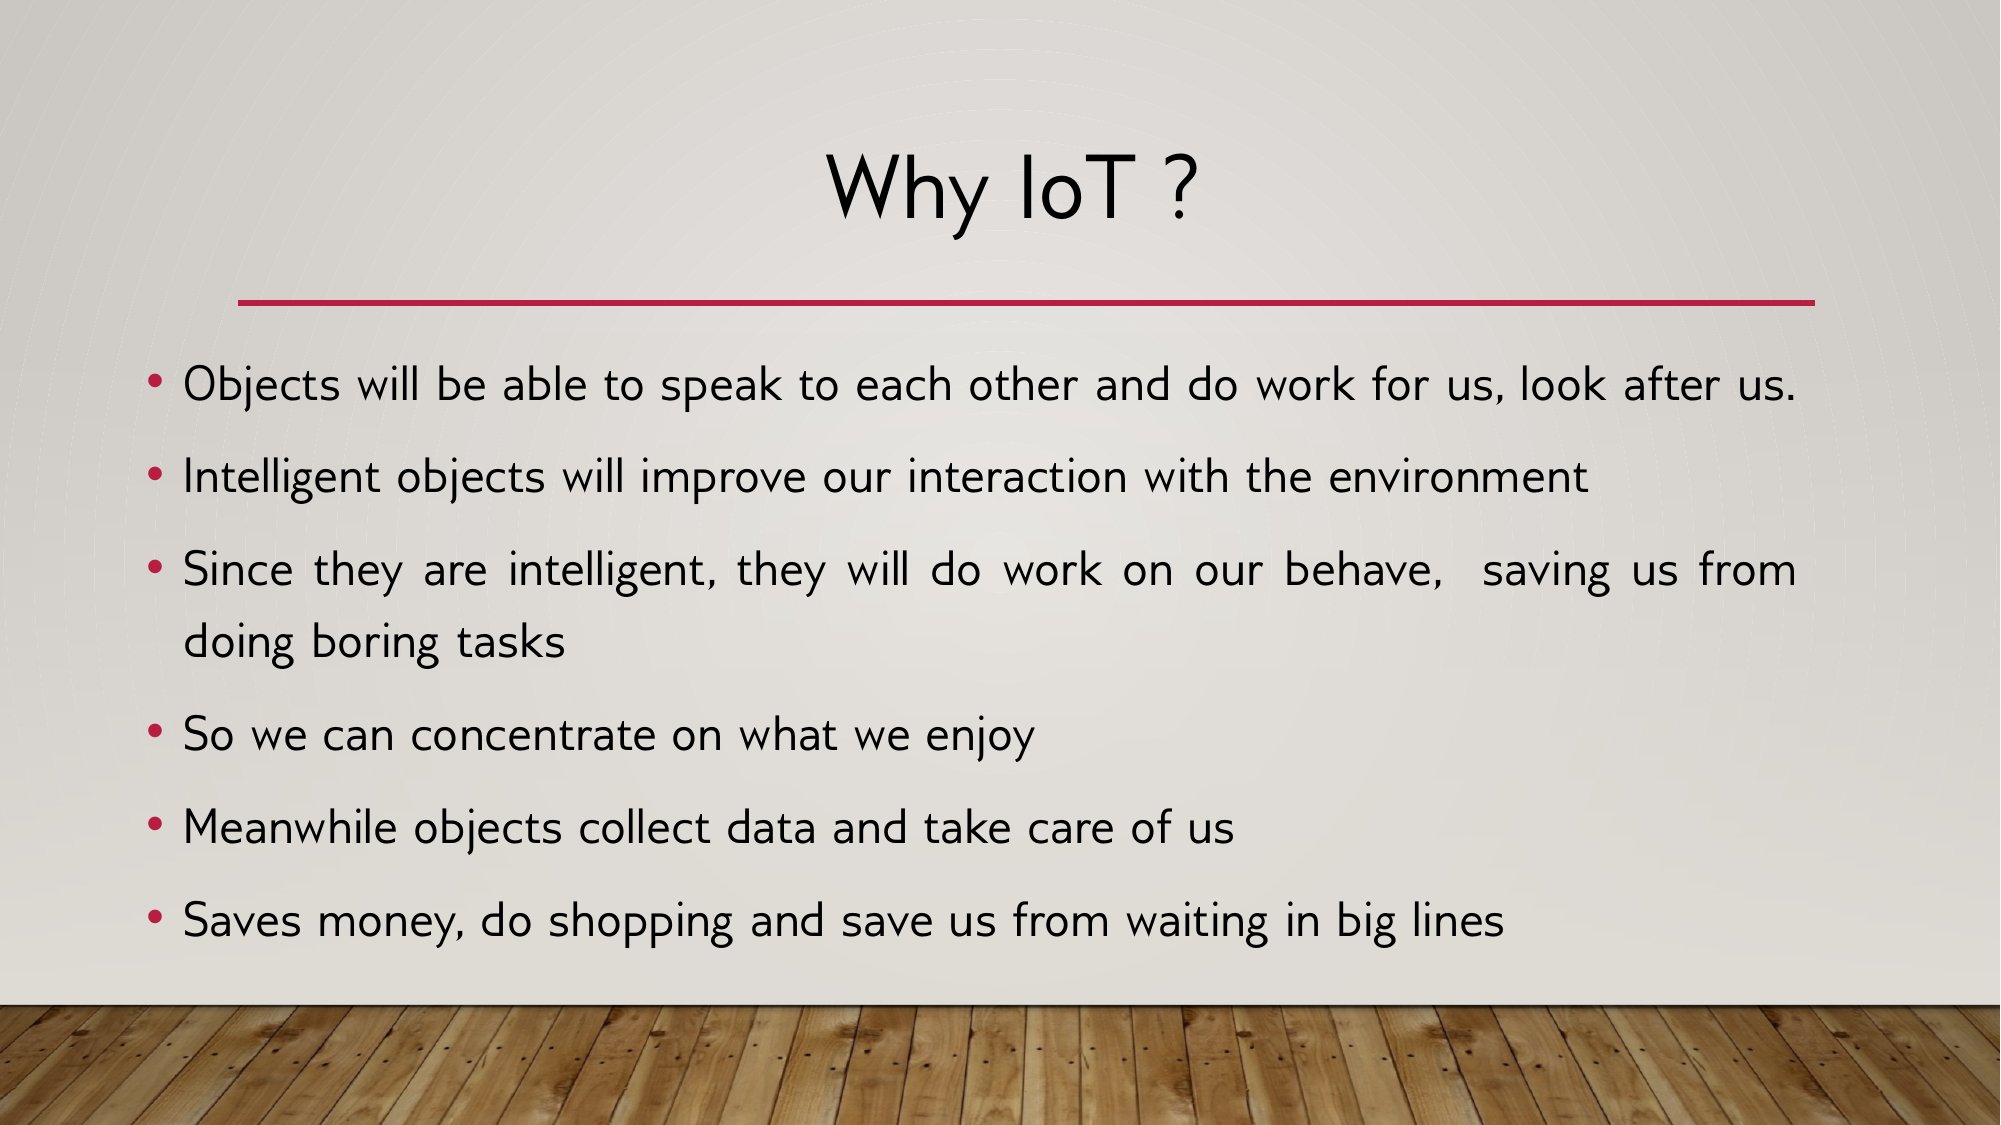

# Why IoT ?
Objects will be able to speak to each other and do work for us, look after us.
Intelligent objects will improve our interaction with the environment
Since they are intelligent, they will do work on our behave,  saving us from doing boring tasks
So we can concentrate on what we enjoy
Meanwhile objects collect data and take care of us
Saves money, do shopping and save us from waiting in big lines